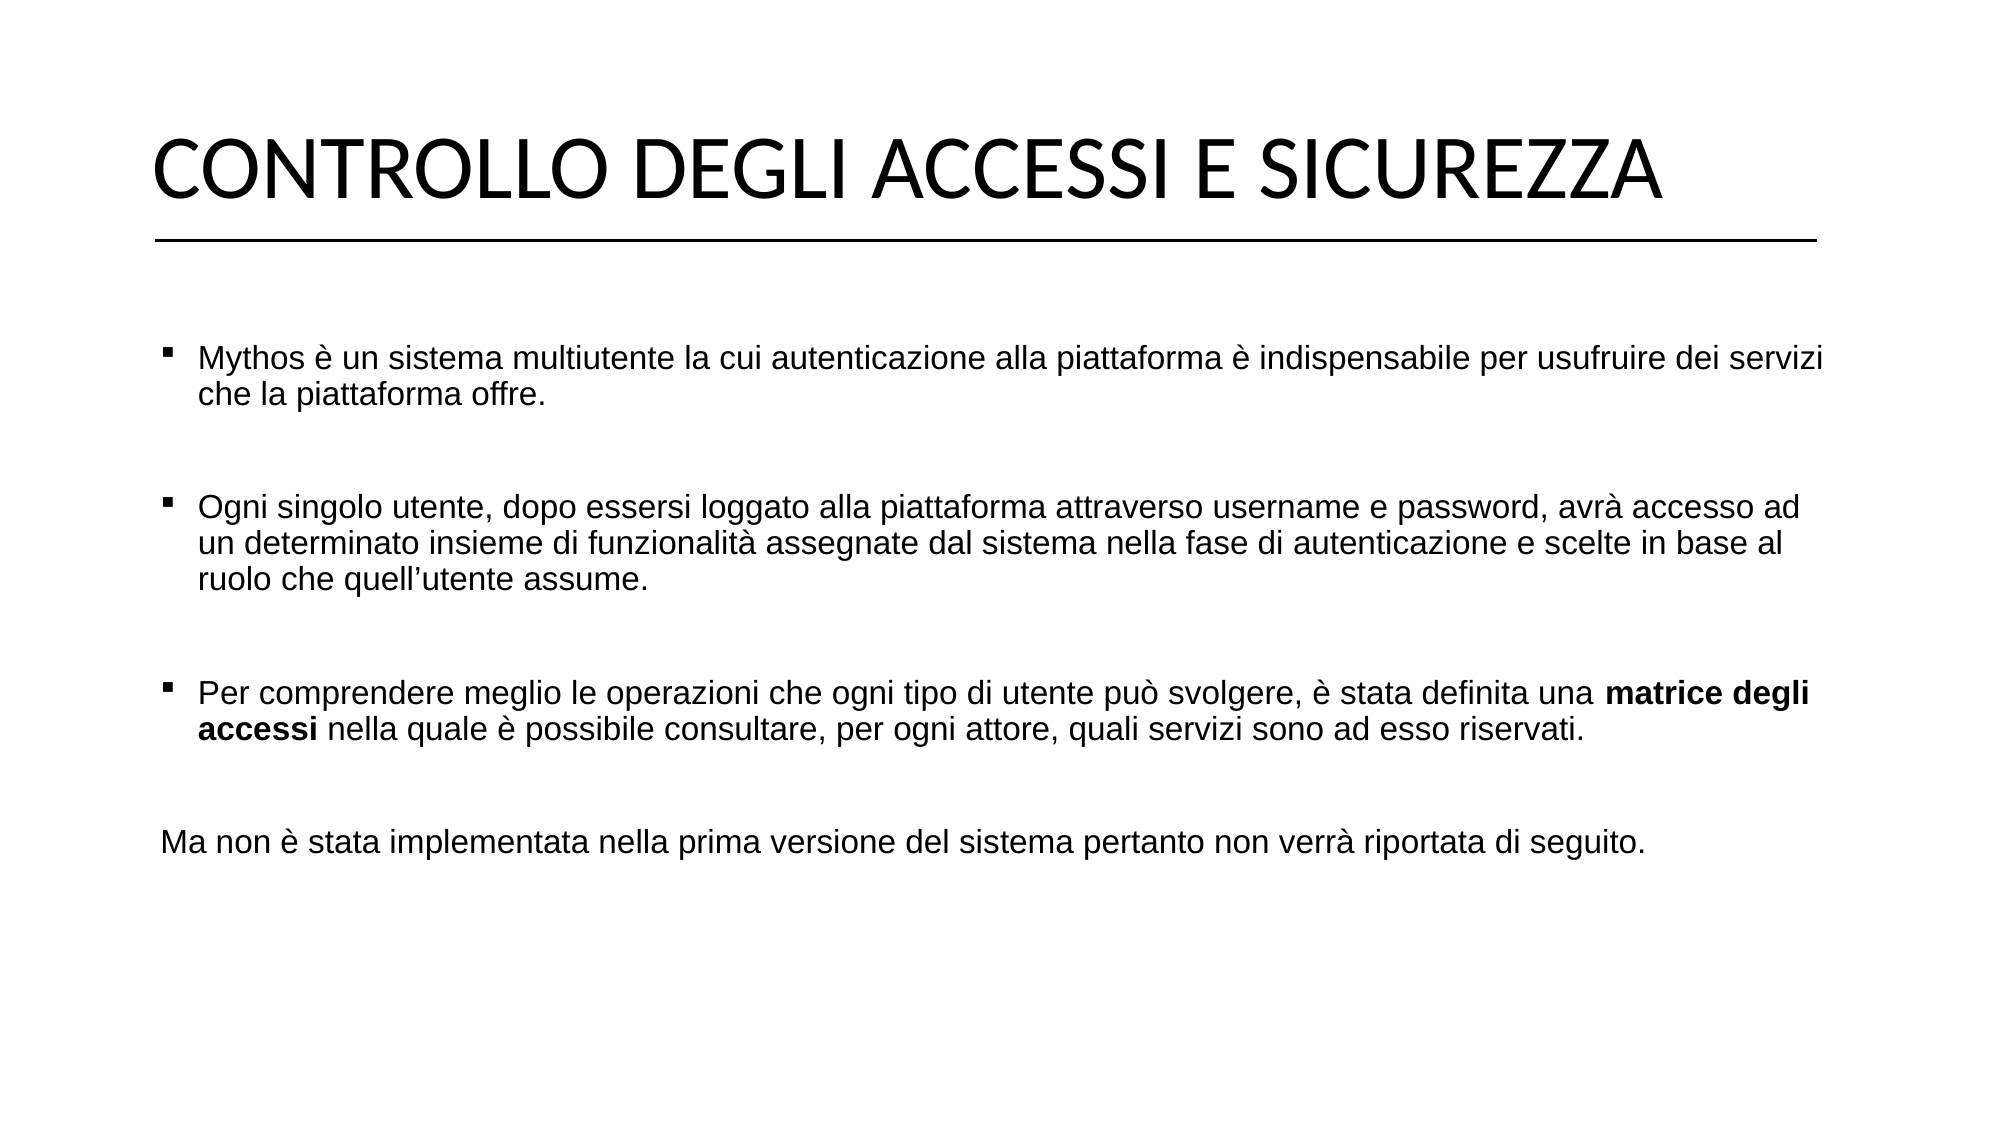

# CONTROLLO DEGLI ACCESSI E SICUREZZA
Mythos è un sistema multiutente la cui autenticazione alla piattaforma è indispensabile per usufruire dei servizi che la piattaforma offre.

Ogni singolo utente, dopo essersi loggato alla piattaforma attraverso username e password, avrà accesso ad un determinato insieme di funzionalità assegnate dal sistema nella fase di autenticazione e scelte in base al ruolo che quell’utente assume.

Per comprendere meglio le operazioni che ogni tipo di utente può svolgere, è stata definita una matrice degli accessi nella quale è possibile consultare, per ogni attore, quali servizi sono ad esso riservati.

Ma non è stata implementata nella prima versione del sistema pertanto non verrà riportata di seguito.